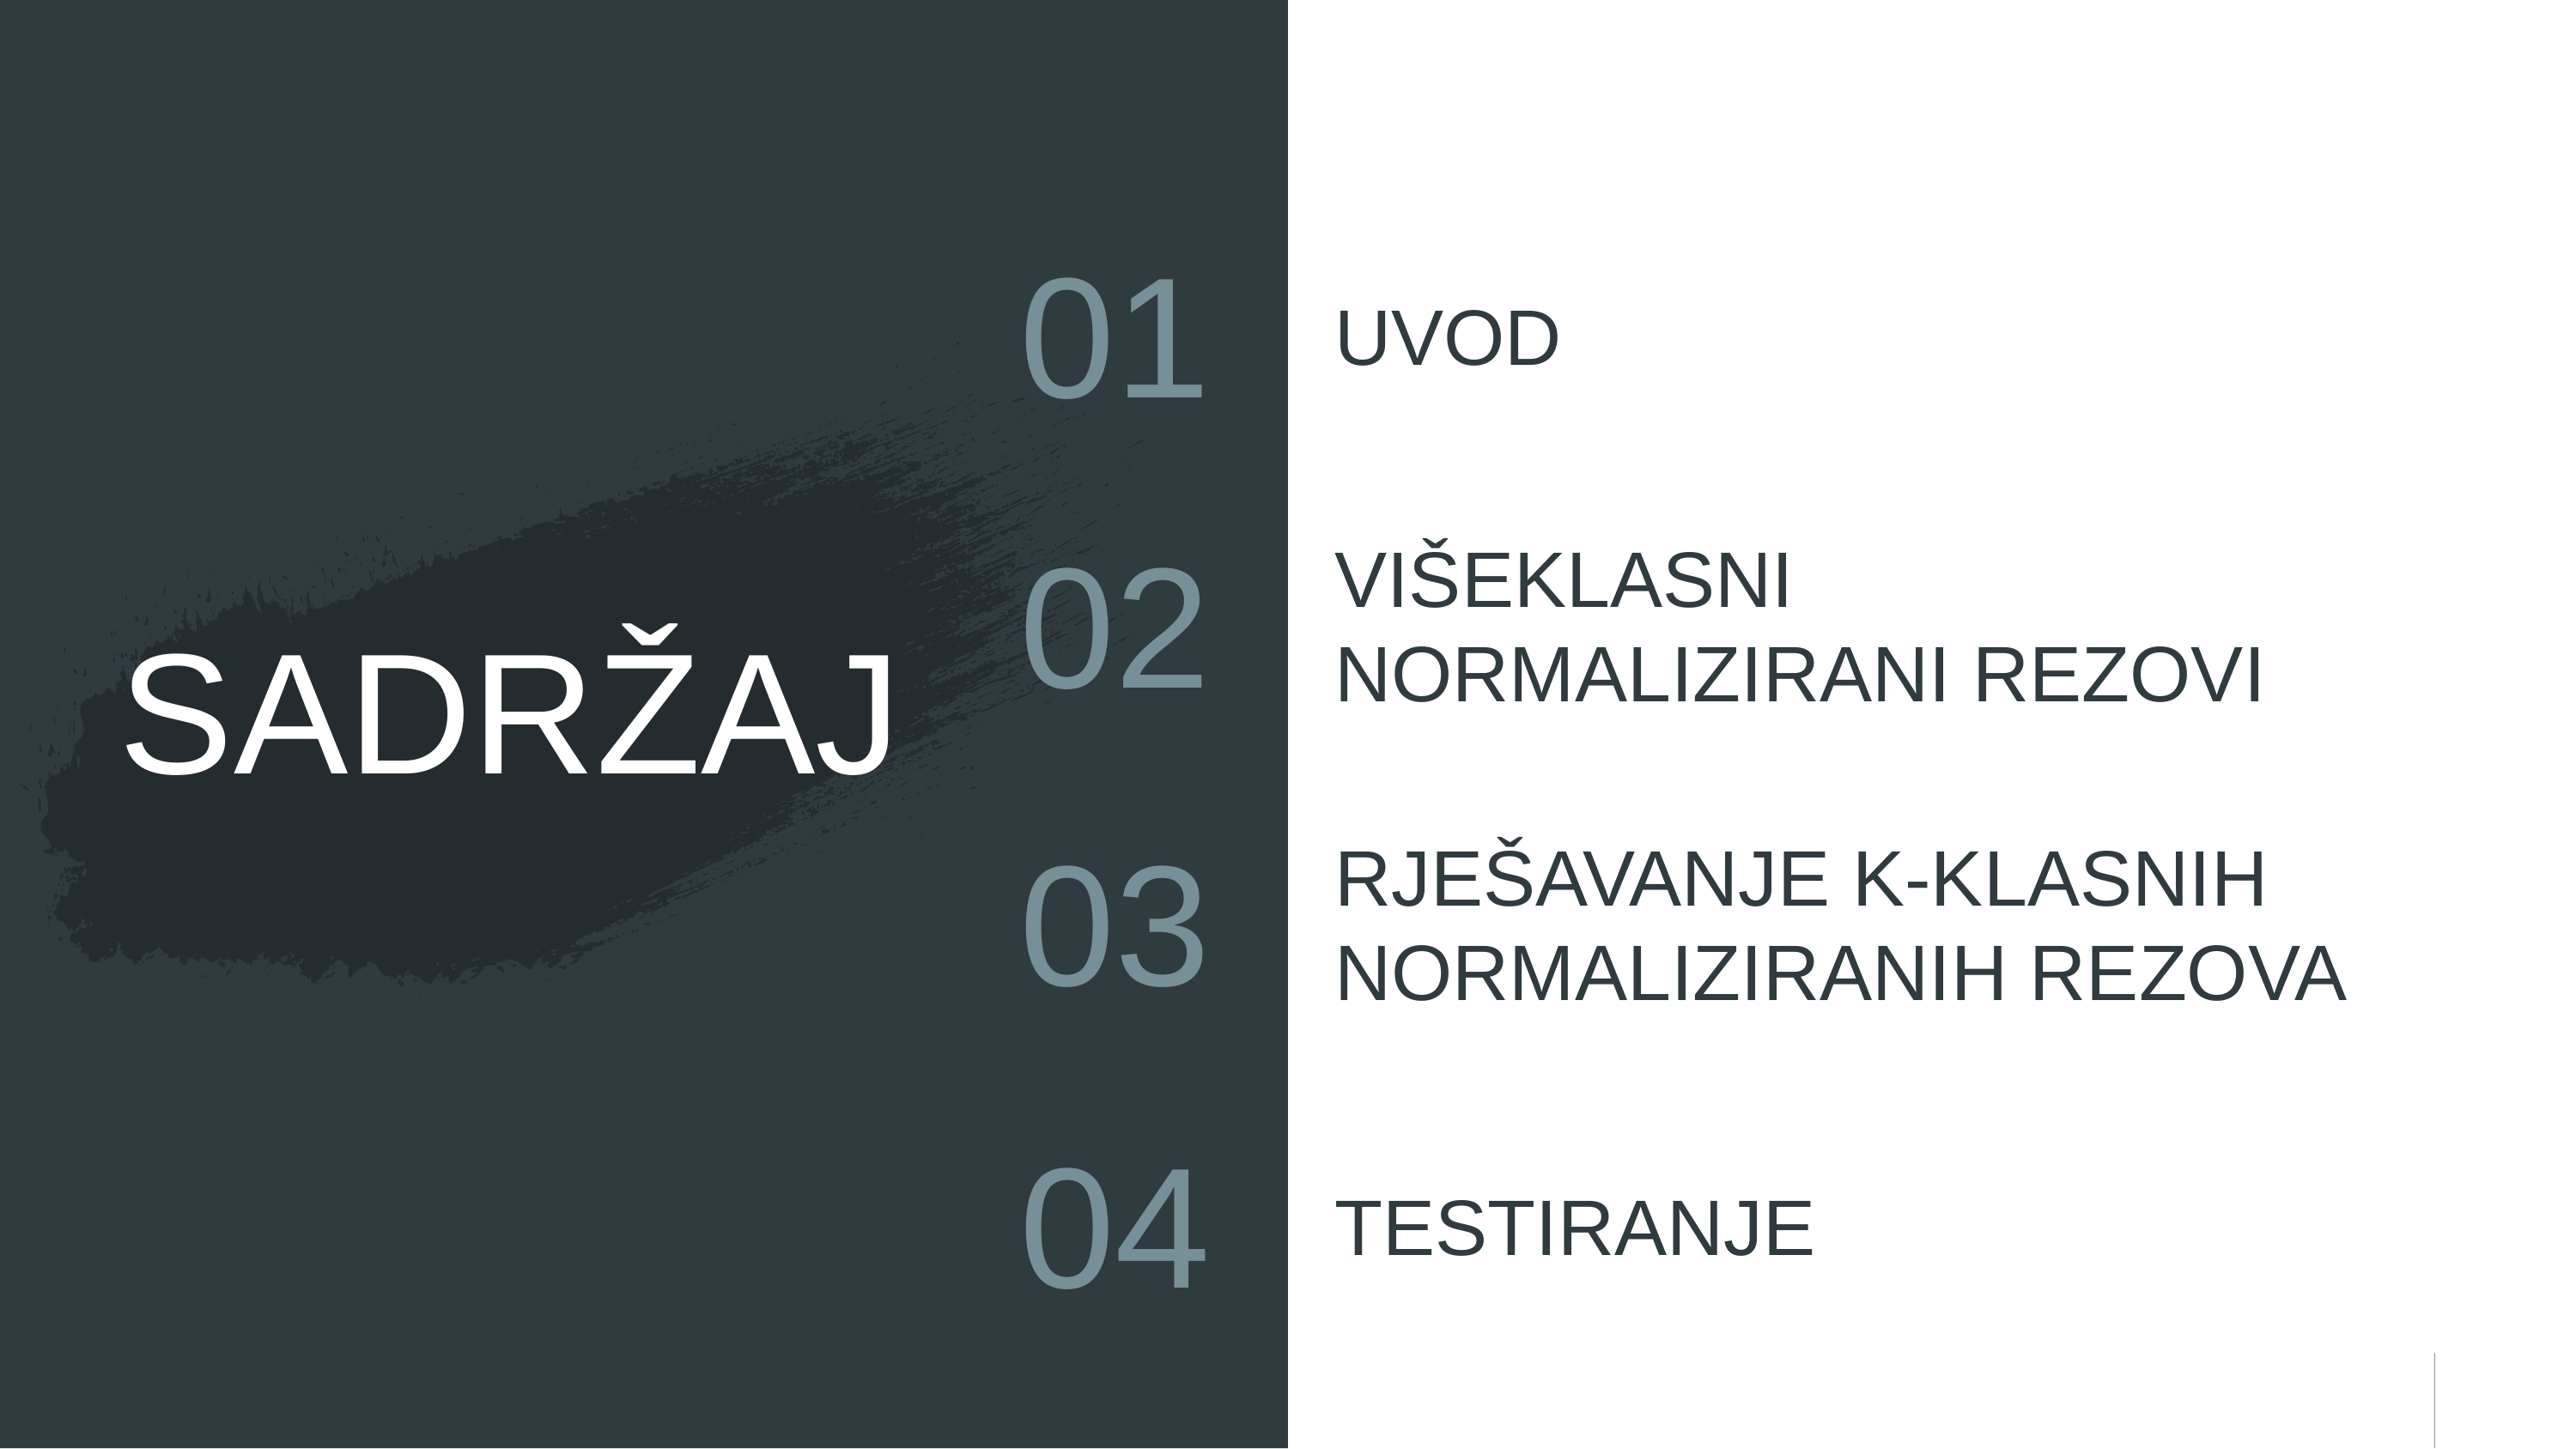

01
UVOD
# SADRŽAJ
02
VIŠEKLASNI NORMALIZIRANI REZOVI
03
RJEŠAVANJE K-KLASNIH NORMALIZIRANIH REZOVA
04
TESTIRANJE